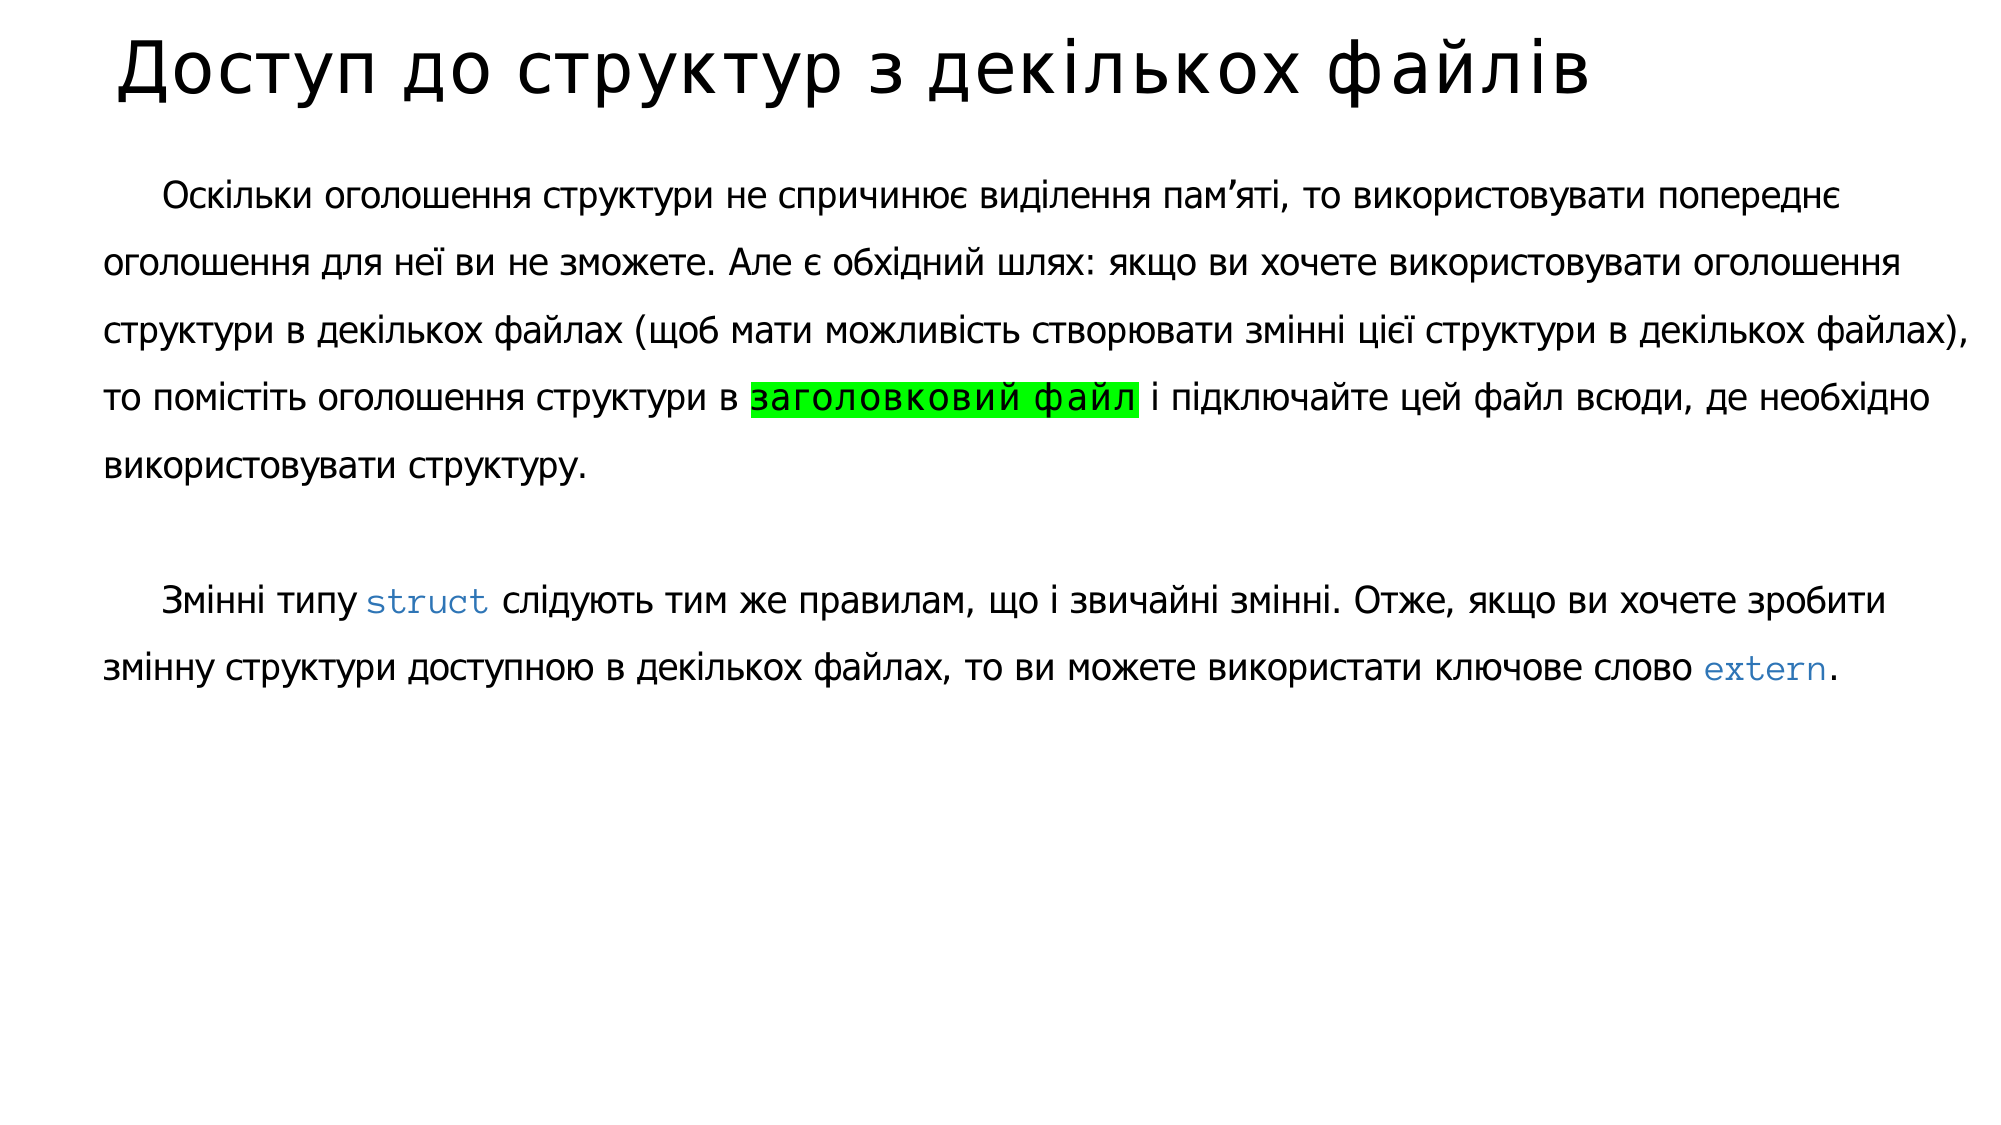

# Доступ до структур з декількох файлів
Оскільки оголошення структури не спричинює виділення пам’яті, то використовувати попереднє оголошення для неї ви не зможете. Але є обхідний шлях: якщо ви хочете використовувати оголошення структури в декількох файлах (щоб мати можливість створювати змінні цієї структури в декількох файлах), то помістіть оголошення структури в заголовковий файл і підключайте цей файл всюди, де необхідно використовувати структуру.

Змінні типу struct слідують тим же правилам, що і звичайні змінні. Отже, якщо ви хочете зробити змінну структури доступною в декількох файлах, то ви можете використати ключове слово extern.